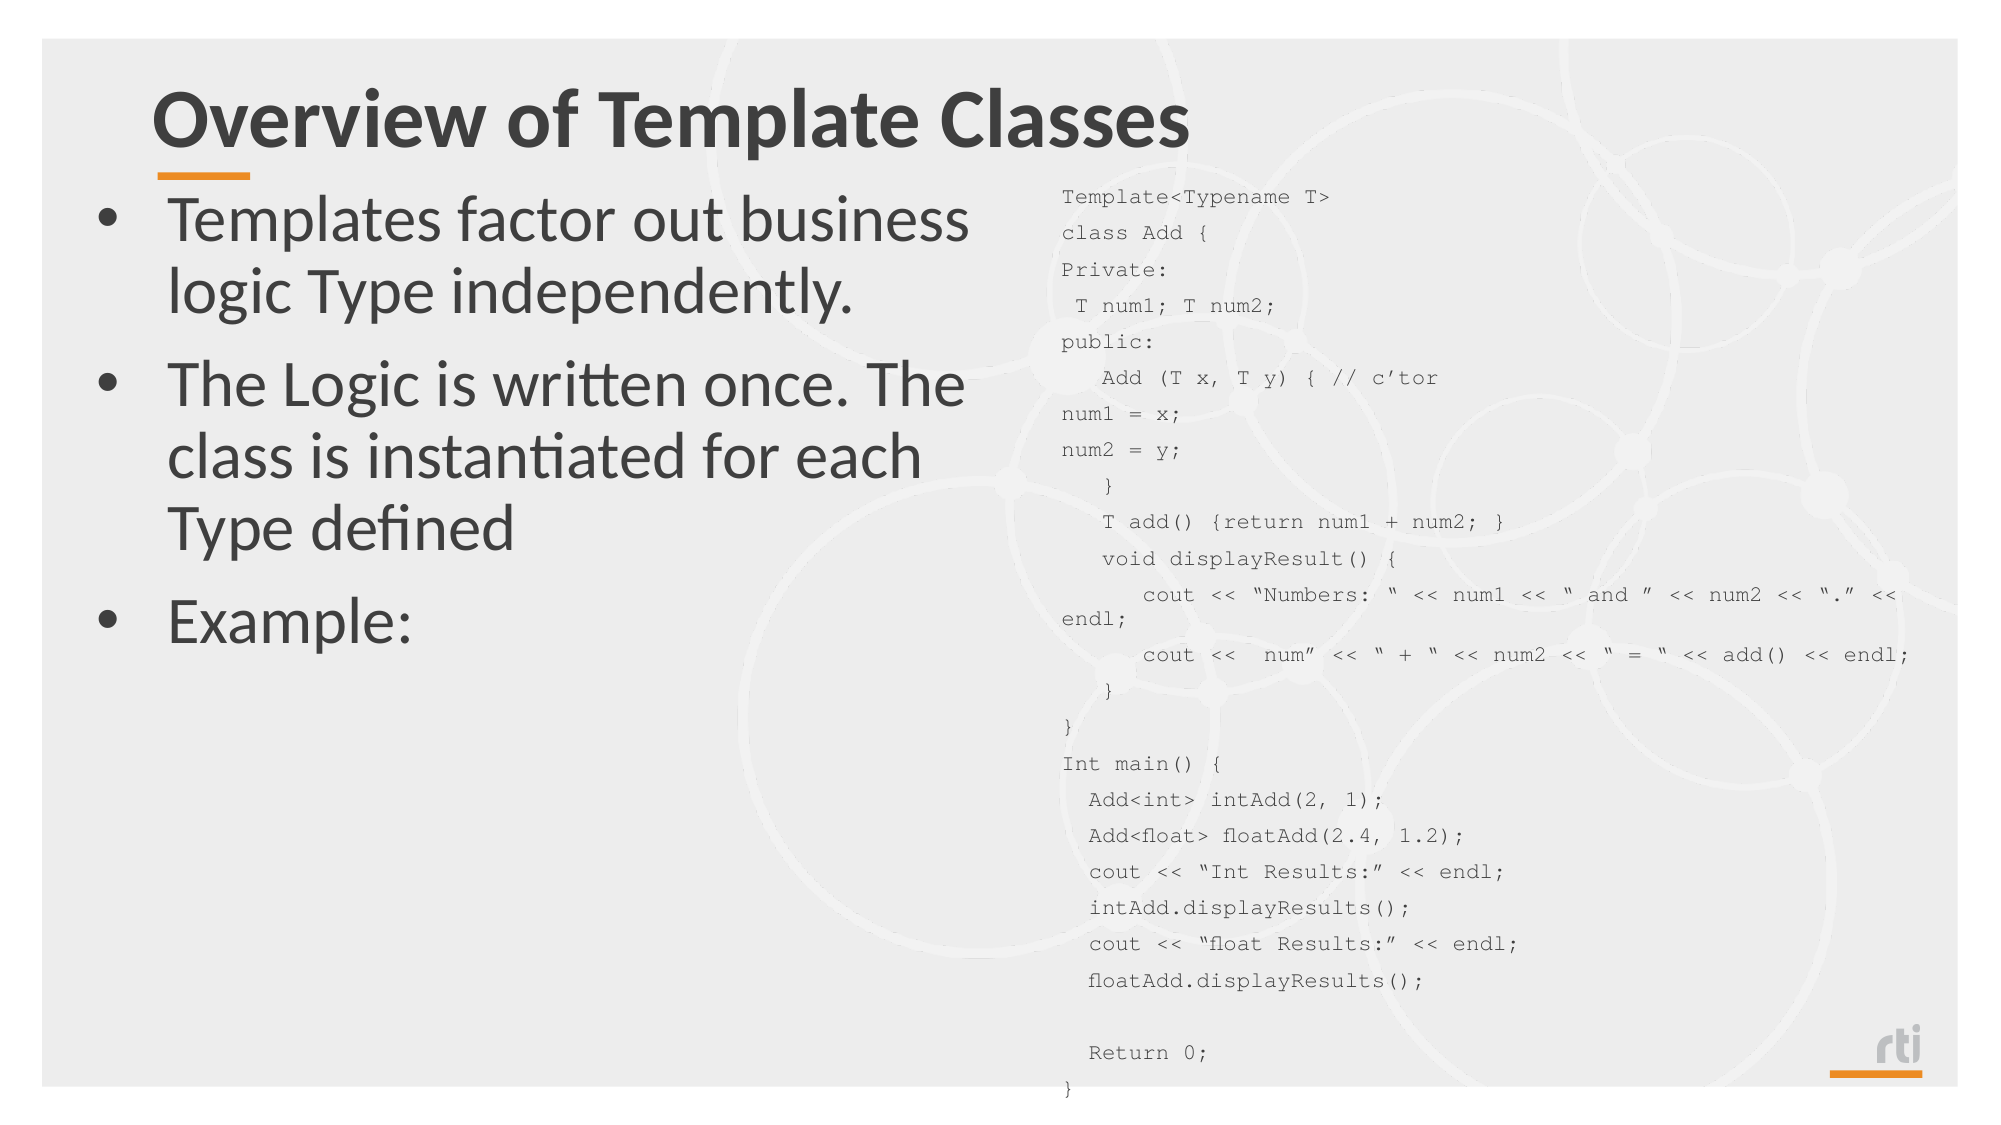

# Overview of Template Classes

Template<Typename T>
class Add {
Private:
 T num1; T num2;
public:
   Add (T x, T y) { // c’tor
	num1 = x;
	num2 = y;
   }
   T add() {return num1 + num2; }
   void displayResult() {
      cout << “Numbers: “ << num1 << “ and ” << num2 << “.” << endl;
      cout <<  num” << “ + “ << num2 << “ = “ << add() << endl;
   }
}
Int main() {
  Add<int> intAdd(2, 1);
  Add<float> floatAdd(2.4, 1.2);
  cout << “Int Results:” << endl;
  intAdd.displayResults();
  cout << “float Results:” << endl;
  floatAdd.displayResults();

  Return 0;
}

Templates factor out business logic Type independently.
The Logic is written once. The class is instantiated for each Type defined
Example: